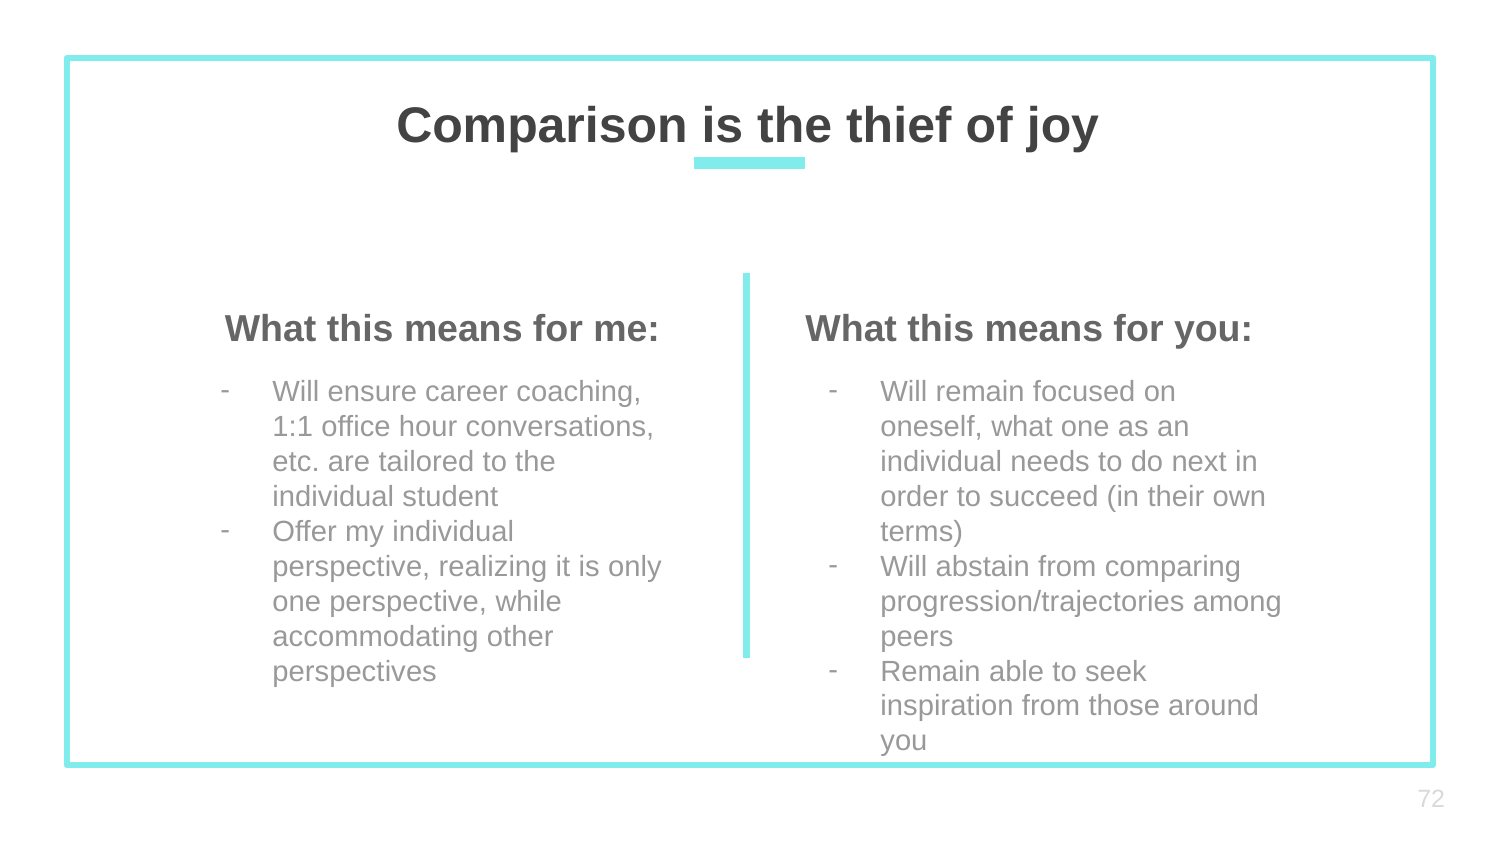

Comparison is the thief of joy
# What this means for me:
What this means for you:
Will ensure career coaching, 1:1 office hour conversations, etc. are tailored to the individual student
Offer my individual perspective, realizing it is only one perspective, while accommodating other perspectives
Will remain focused on oneself, what one as an individual needs to do next in order to succeed (in their own terms)
Will abstain from comparing progression/trajectories among peers
Remain able to seek inspiration from those around you
72